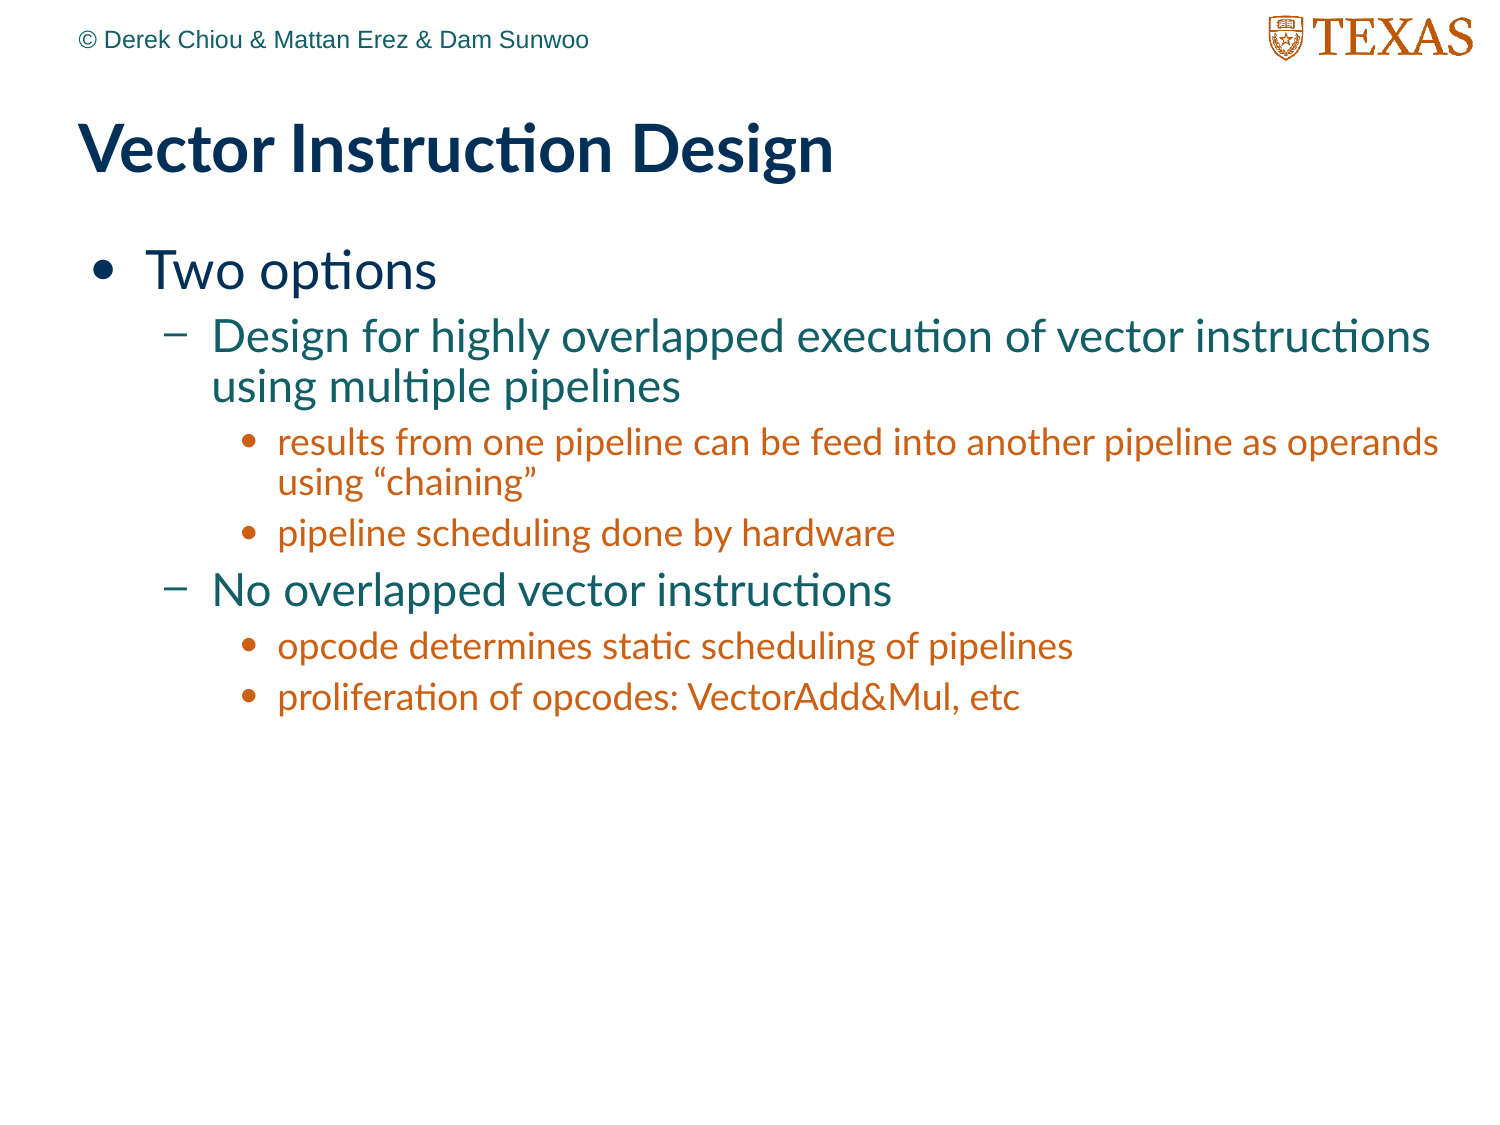

© Derek Chiou & Mattan Erez & Dam Sunwoo
# Vector Instruction Design
Two options
Design for highly overlapped execution of vector instructions using multiple pipelines
results from one pipeline can be feed into another pipeline as operands using “chaining”
pipeline scheduling done by hardware
No overlapped vector instructions
opcode determines static scheduling of pipelines
proliferation of opcodes: VectorAdd&Mul, etc